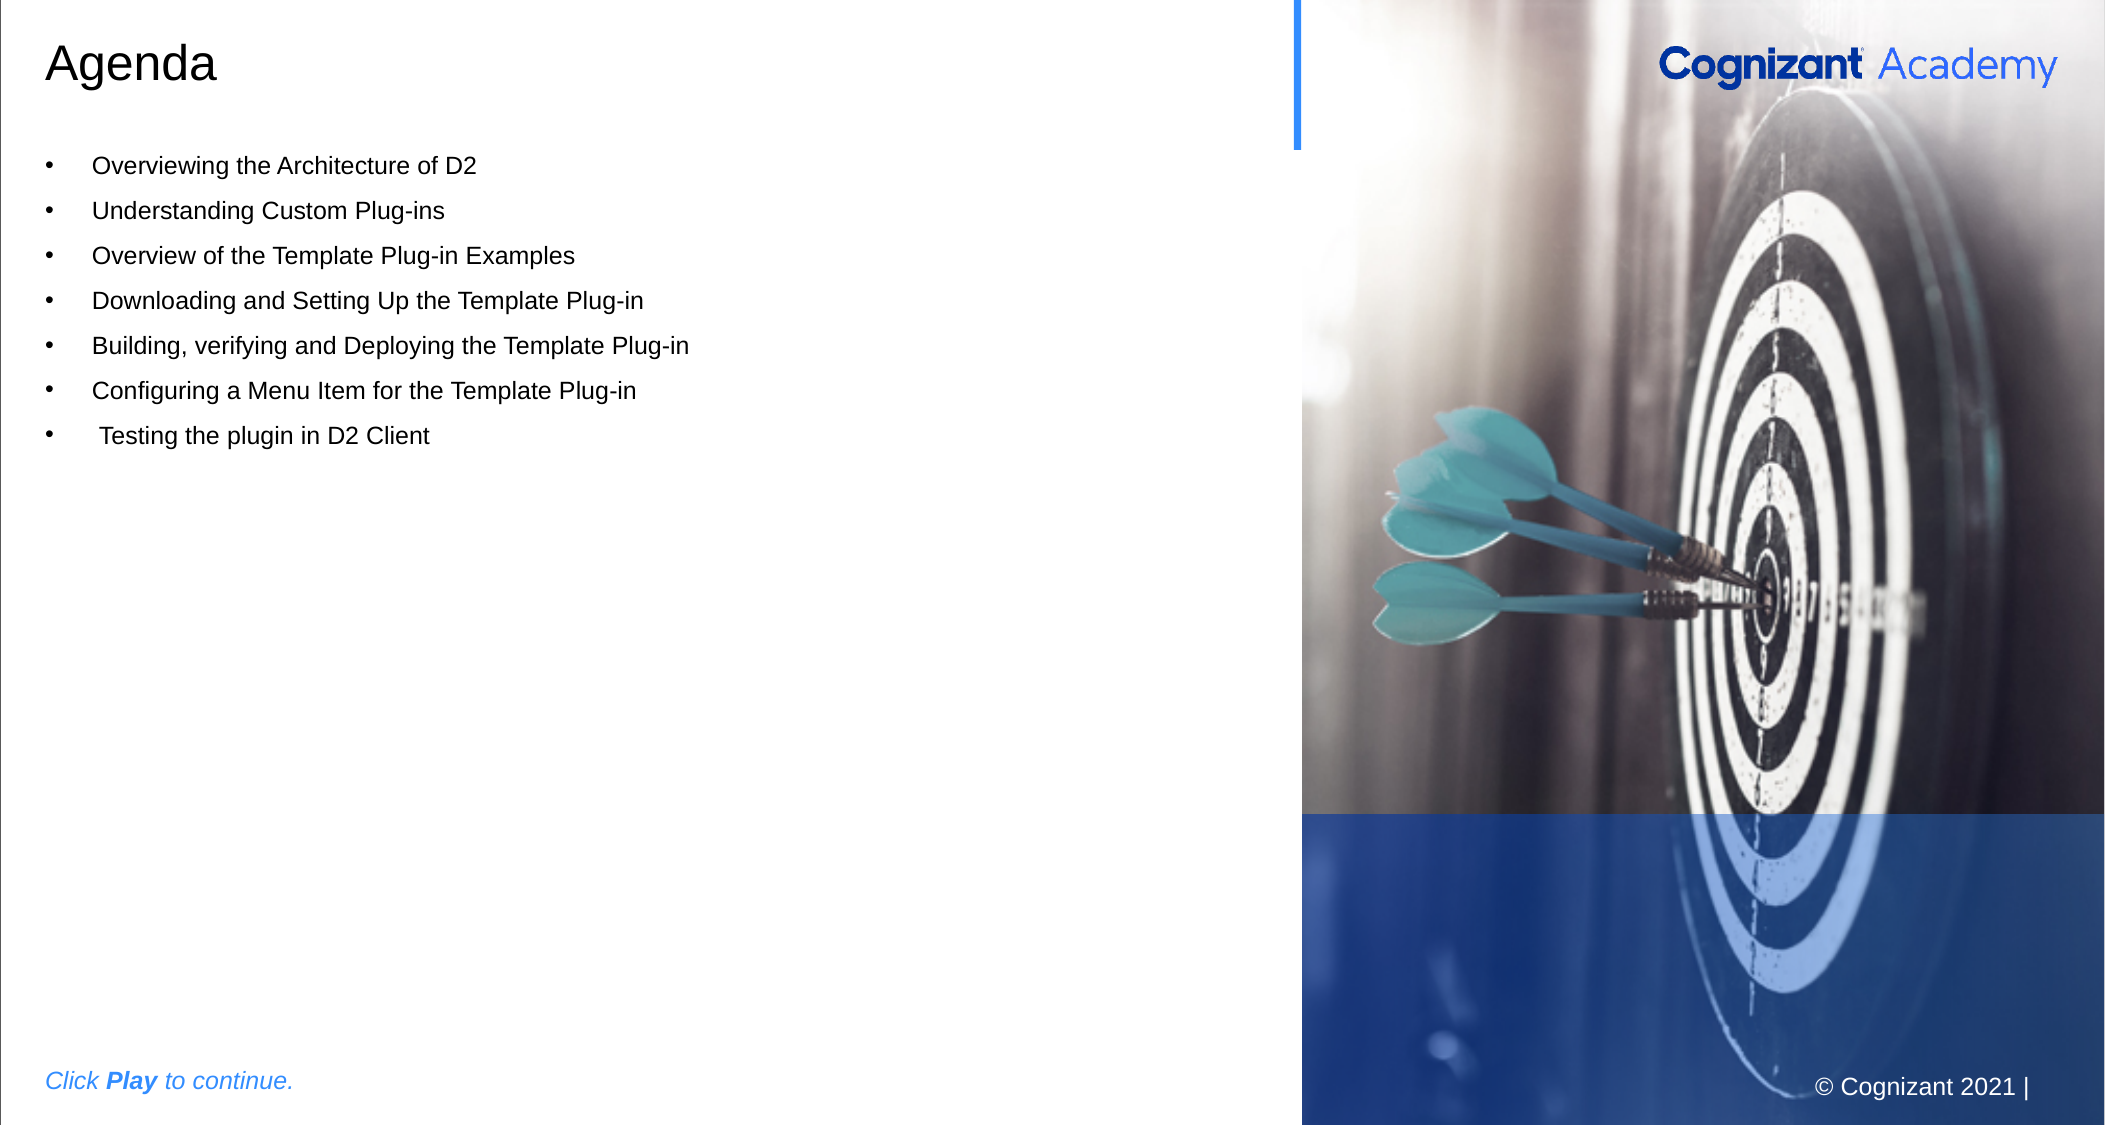

This is the Objectives slide. The course objectives should be listed here.

The objectives should be tangible, achievable, and measurable.
Please add the graphic description here.
# Agenda
Overviewing the Architecture of D2
Understanding Custom Plug-ins
Overview of the Template Plug-in Examples
Downloading and Setting Up the Template Plug-in
Building, verifying and Deploying the Template Plug-in
Configuring a Menu Item for the Template Plug-in
 Testing the plugin in D2 Client
Click Play to continue.